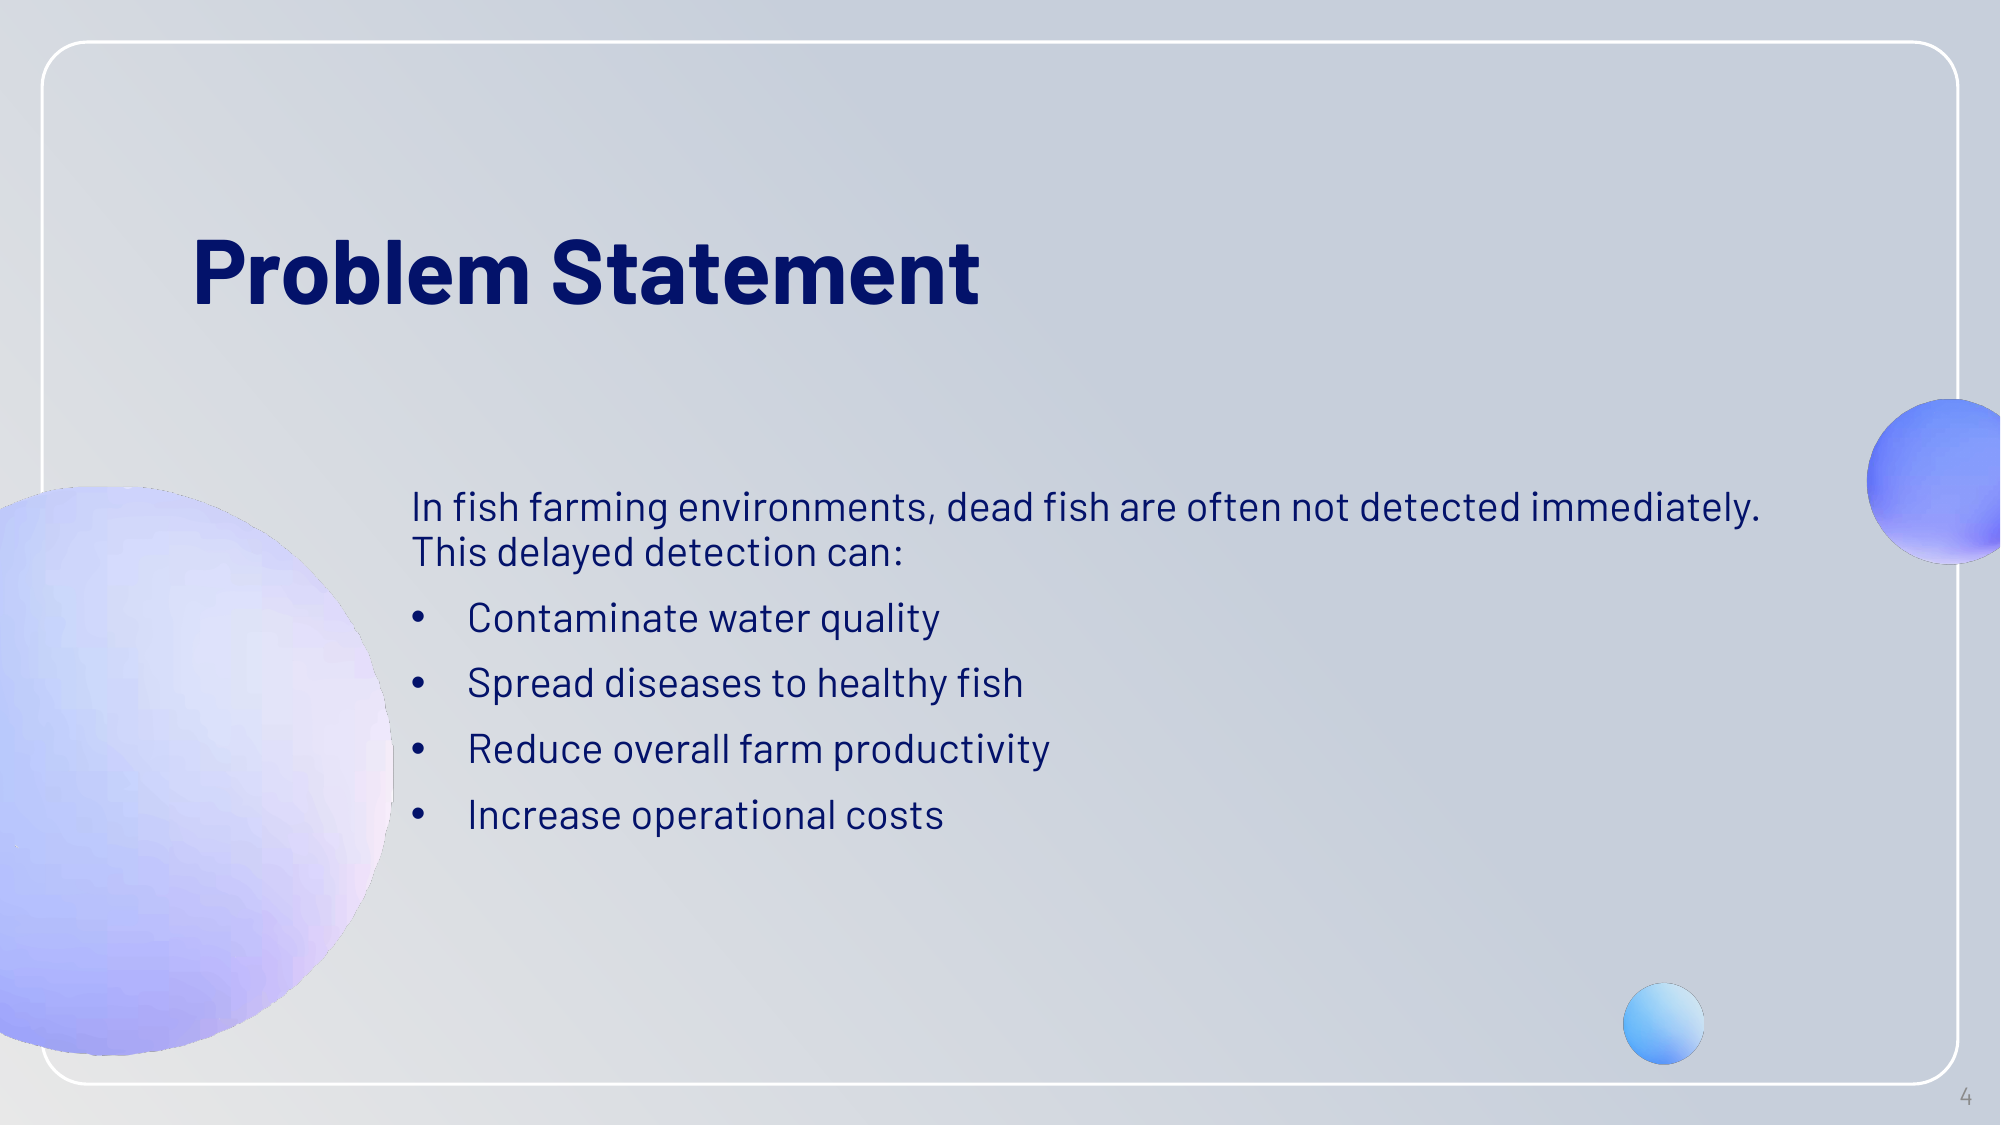

# Problem Statement
In fish farming environments, dead fish are often not detected immediately.
This delayed detection can:
Contaminate water quality
Spread diseases to healthy fish
Reduce overall farm productivity
Increase operational costs
4